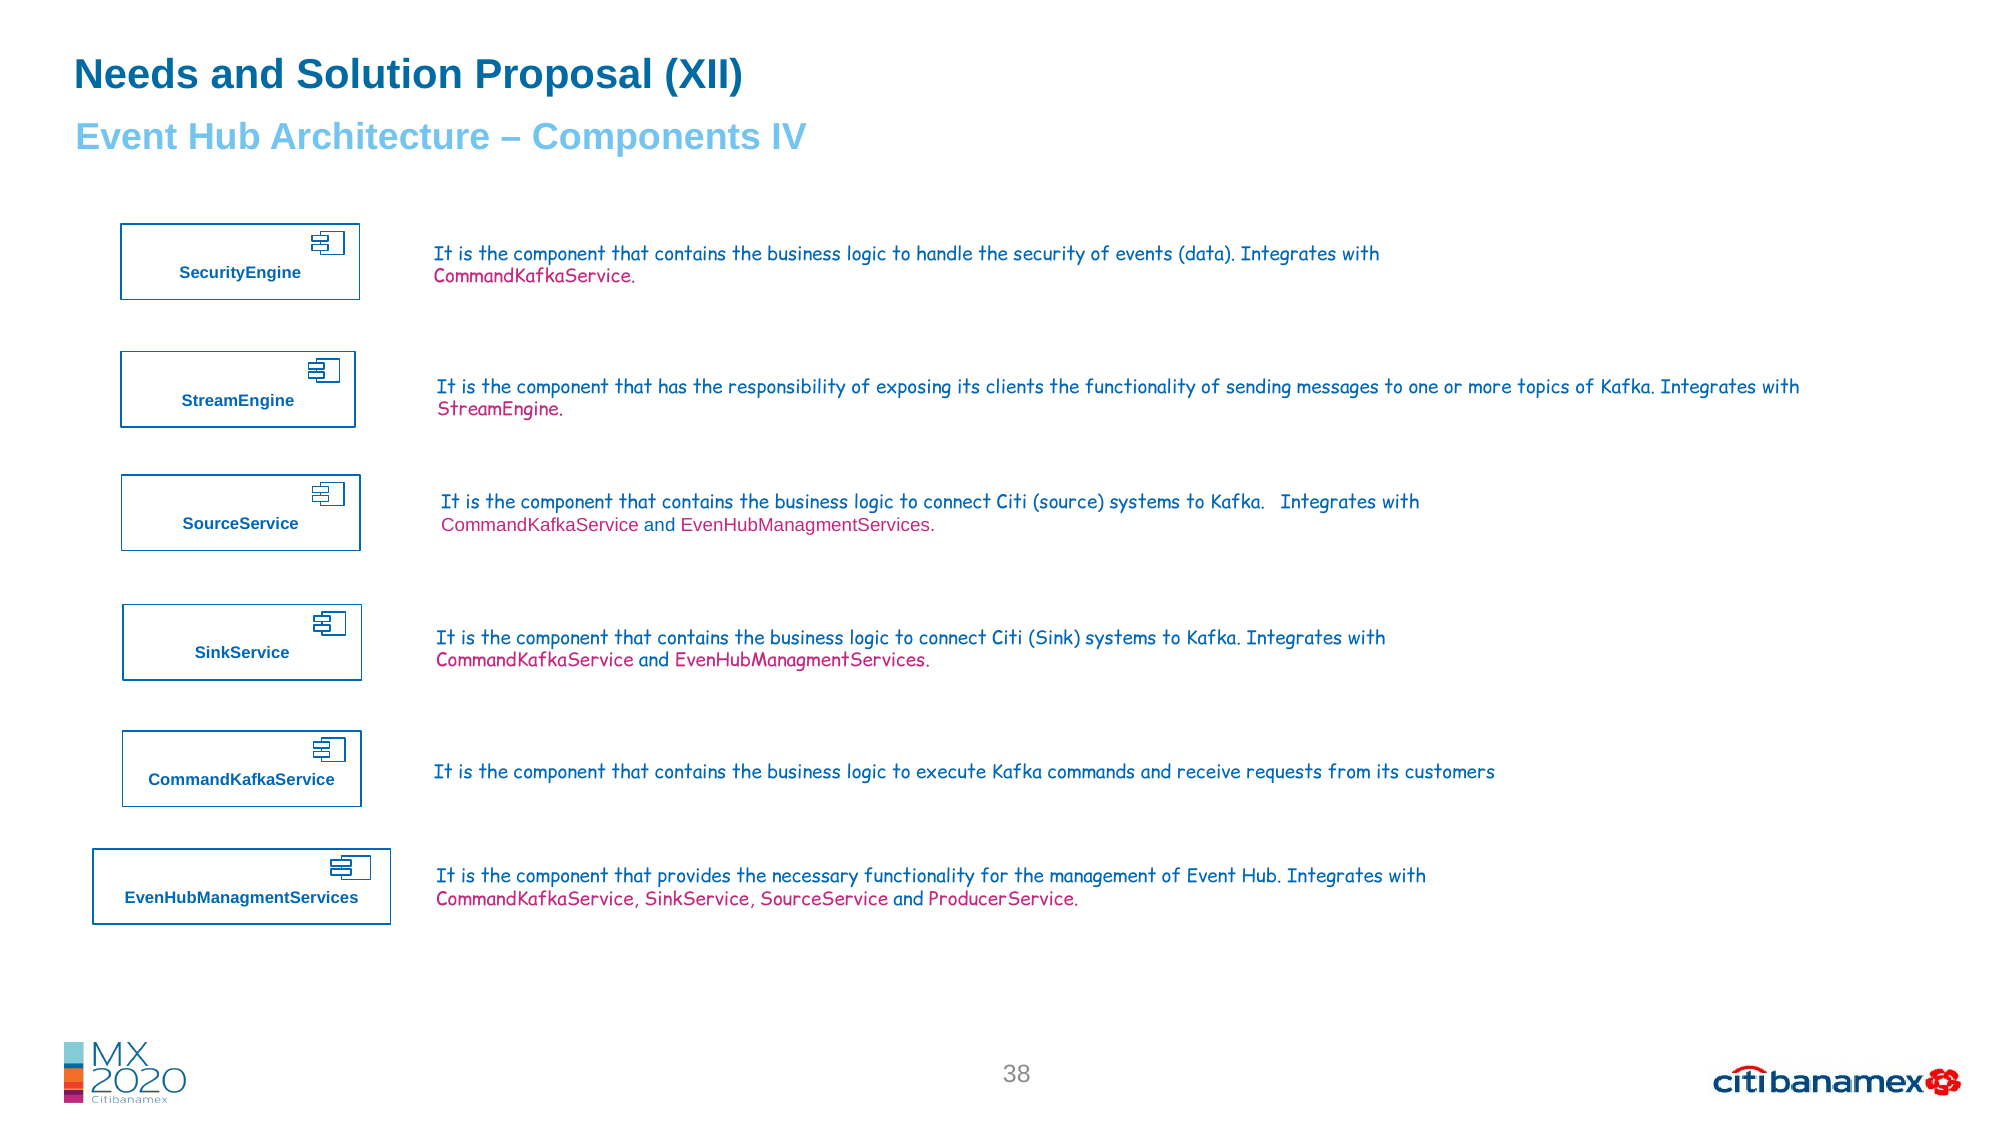

Needs and Solution Proposal (XII)
Event Hub Architecture – Components IV
It is the component that contains the business logic to handle the security of events (data). Integrates with CommandKafkaService.

SecurityEngine

StreamEngine

It is the component that has the responsibility of exposing its clients the functionality of sending messages to one or more topics of Kafka. Integrates with StreamEngine.
It is the component that contains the business logic to connect Citi (source) systems to Kafka. I Integrates with CommandKafkaService and EvenHubManagmentServices.

SourceService

SinkService

It is the component that contains the business logic to connect Citi (Sink) systems to Kafka. Integrates with CommandKafkaService and EvenHubManagmentServices.
It is the component that contains the business logic to execute Kafka commands and receive requests from its customers

CommandKafkaService

It is the component that provides the necessary functionality for the management of Event Hub. Integrates with CommandKafkaService, SinkService, SourceService and ProducerService.

EvenHubManagmentServices